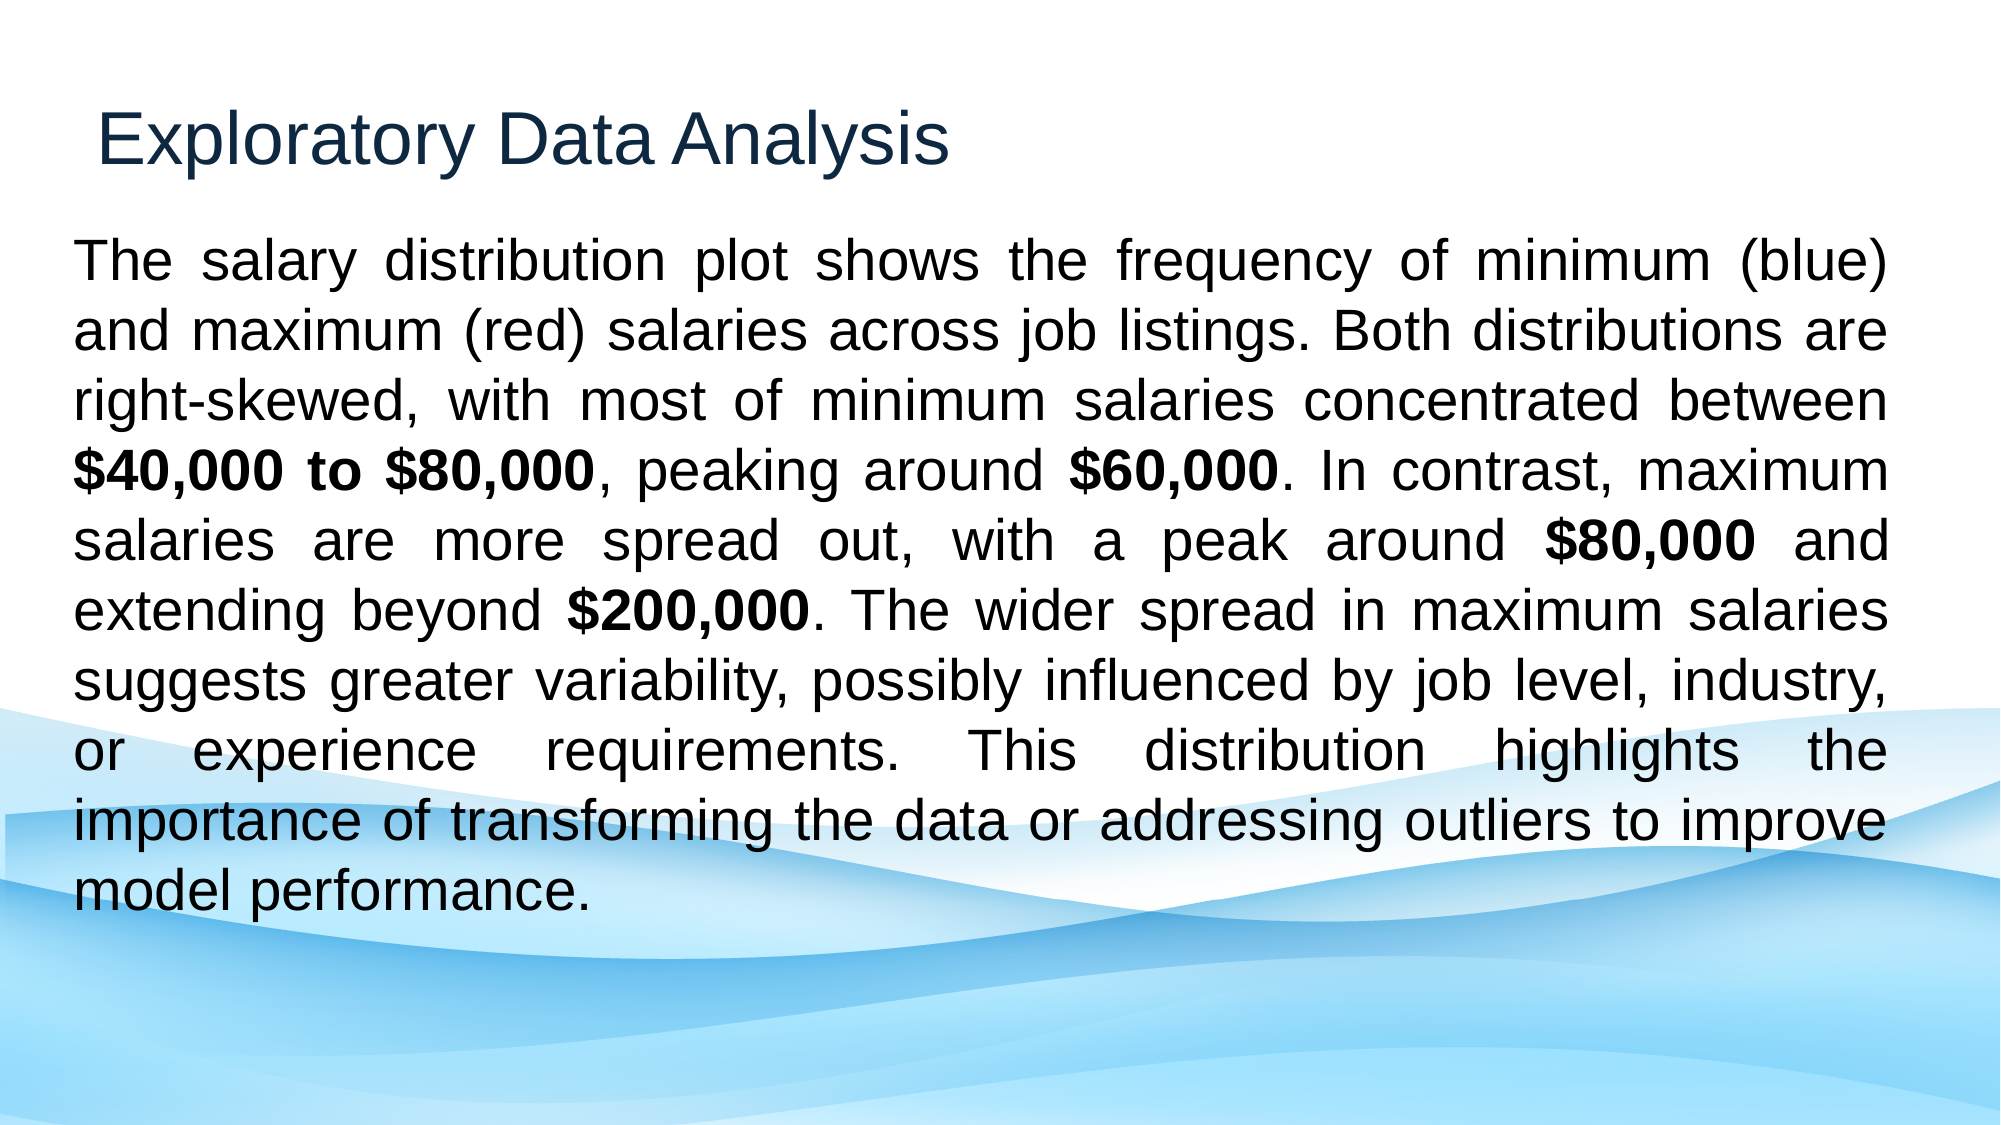

Exploratory Data Analysis
The salary distribution plot shows the frequency of minimum (blue) and maximum (red) salaries across job listings. Both distributions are right-skewed, with most of minimum salaries concentrated between $40,000 to $80,000, peaking around $60,000. In contrast, maximum salaries are more spread out, with a peak around $80,000 and extending beyond $200,000. The wider spread in maximum salaries suggests greater variability, possibly influenced by job level, industry, or experience requirements. This distribution highlights the importance of transforming the data or addressing outliers to improve model performance.